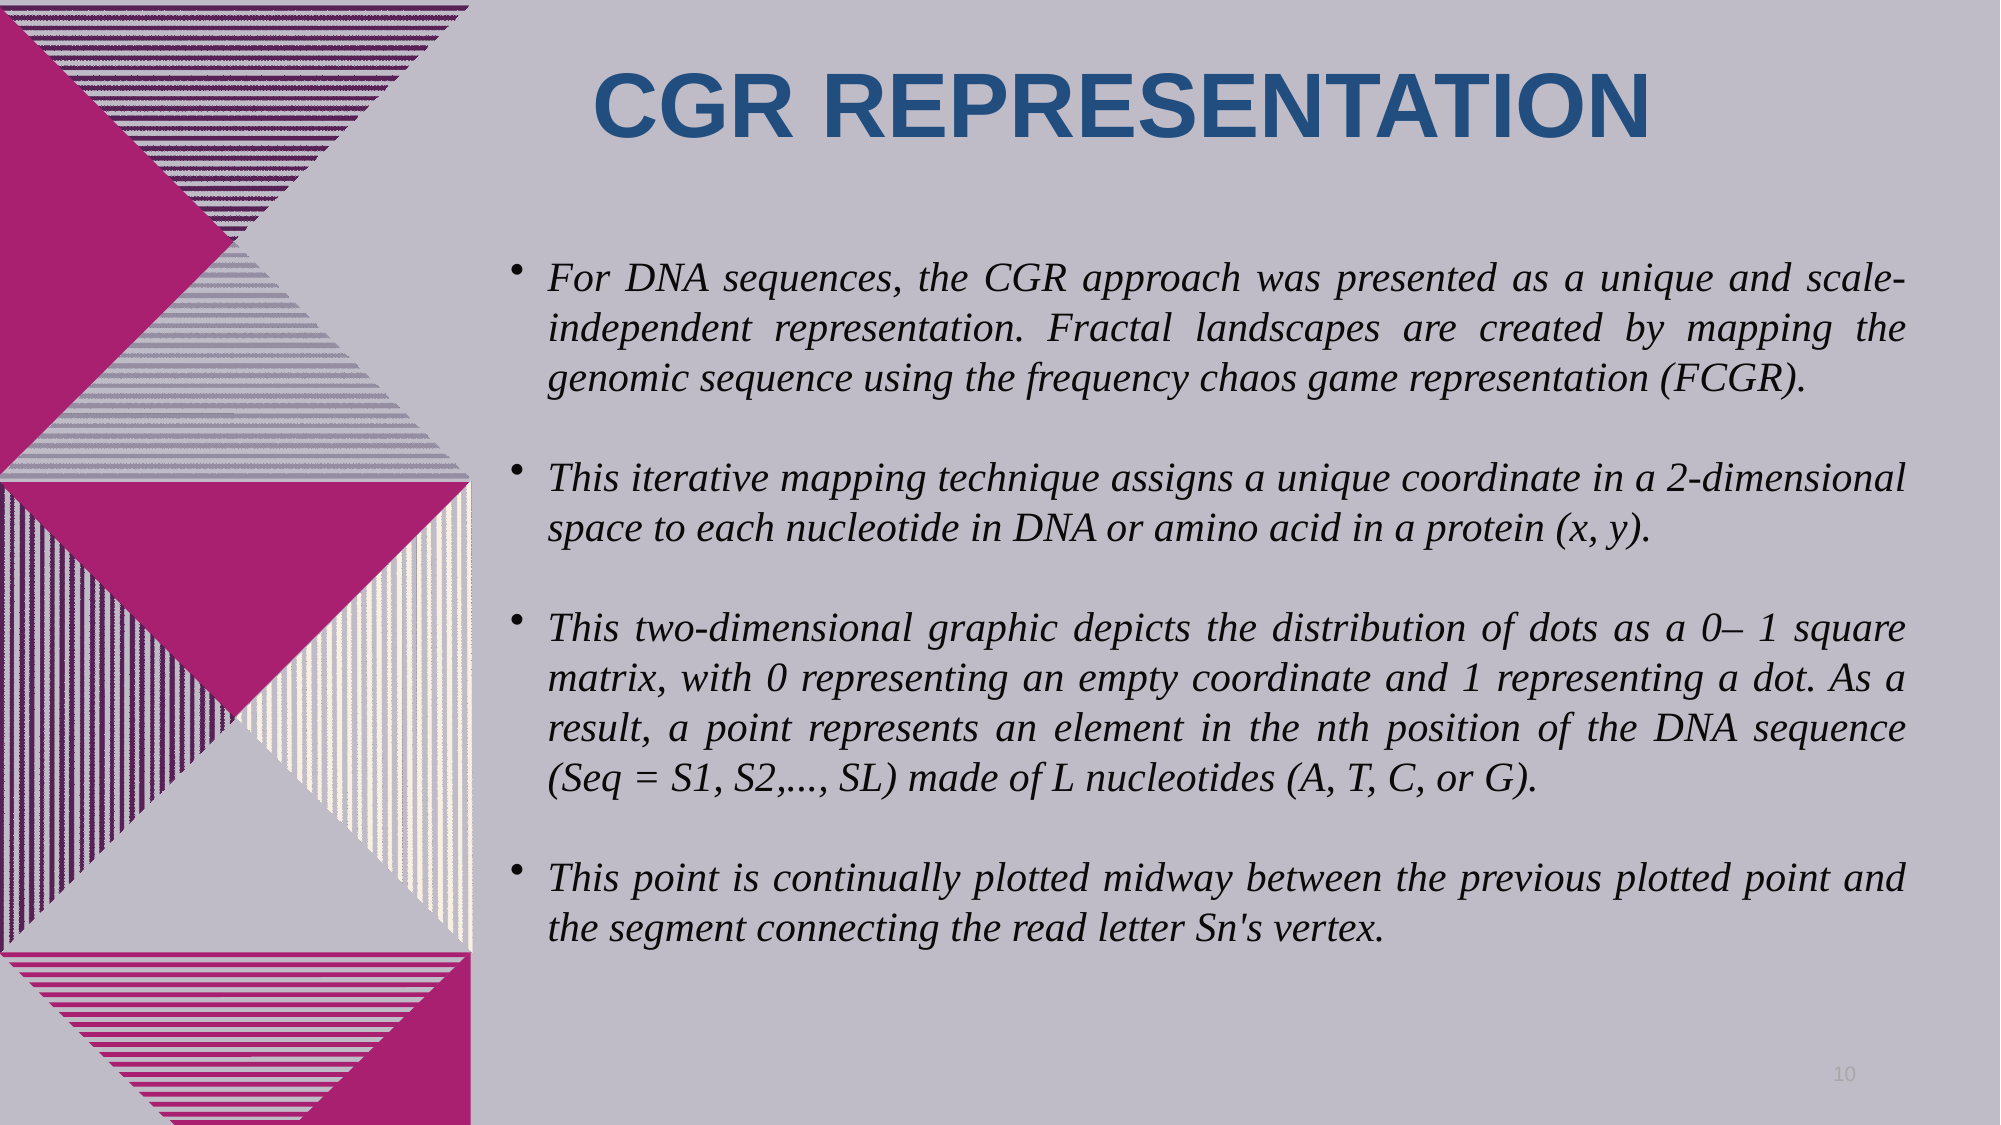

# Cgr representation
For DNA sequences, the CGR approach was presented as a unique and scale-independent representation. Fractal landscapes are created by mapping the genomic sequence using the frequency chaos game representation (FCGR).

This iterative mapping technique assigns a unique coordinate in a 2-dimensional space to each nucleotide in DNA or amino acid in a protein (x, y).

This two-dimensional graphic depicts the distribution of dots as a 0– 1 square matrix, with 0 representing an empty coordinate and 1 representing a dot. As a result, a point represents an element in the nth position of the DNA sequence (Seq = S1, S2,..., SL) made of L nucleotides (A, T, C, or G).

This point is continually plotted midway between the previous plotted point and the segment connecting the read letter Sn's vertex.

10